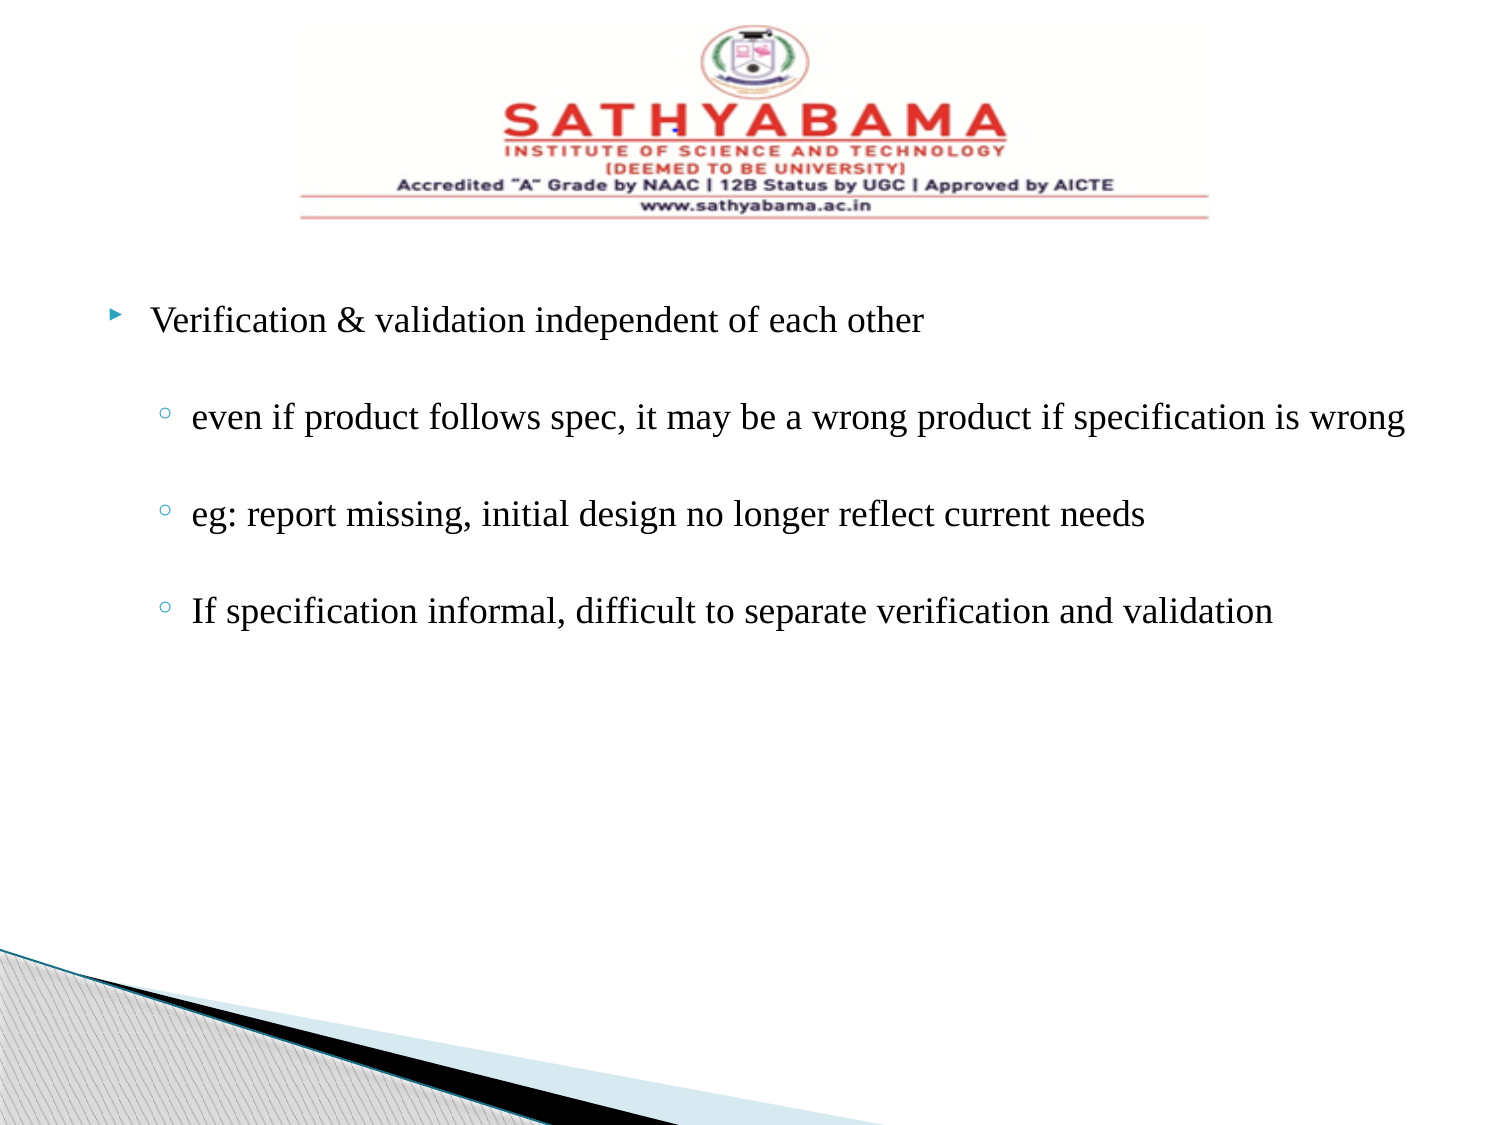

#
Verification & validation independent of each other
even if product follows spec, it may be a wrong product if specification is wrong
eg: report missing, initial design no longer reflect current needs
If specification informal, difficult to separate verification and validation